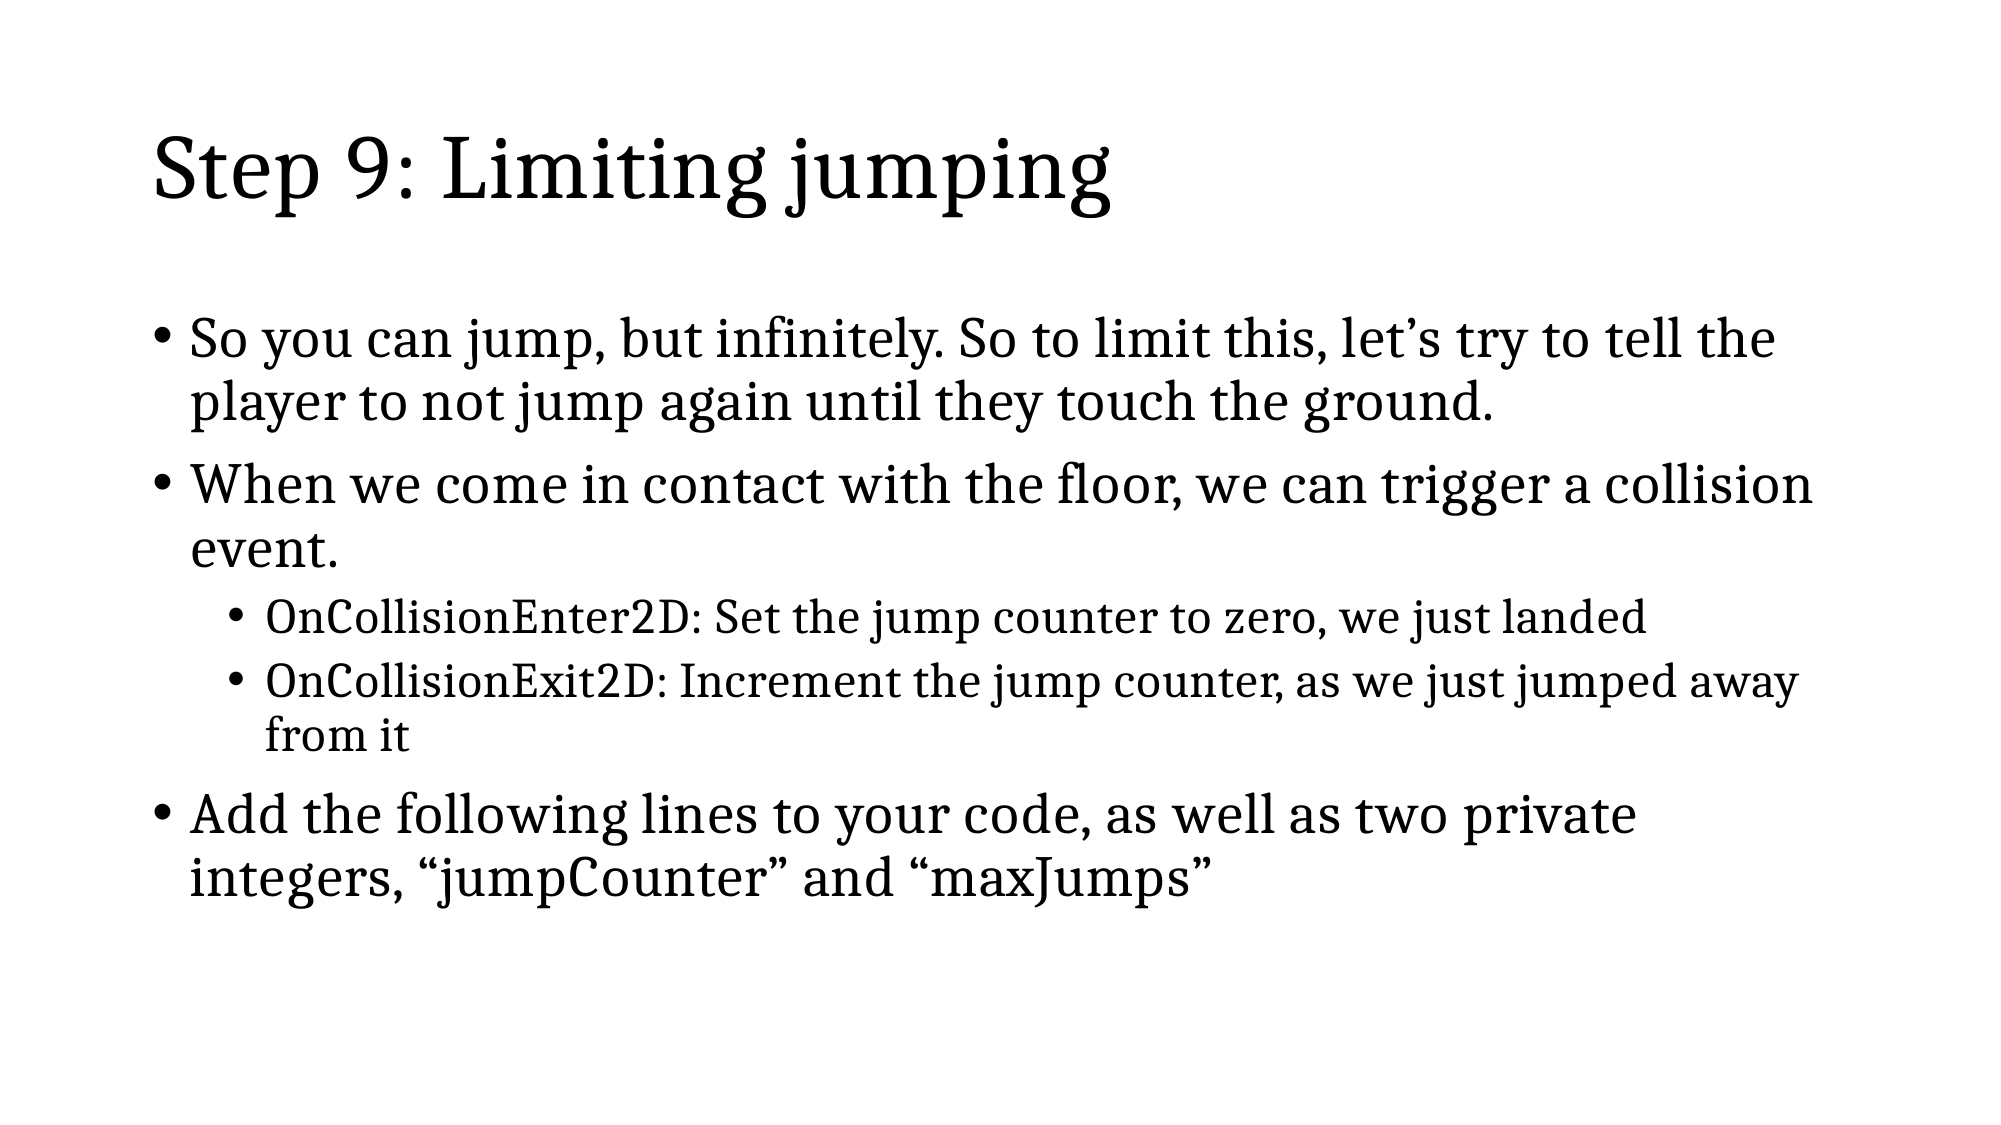

# Step 9: Limiting jumping
So you can jump, but infinitely. So to limit this, let’s try to tell the player to not jump again until they touch the ground.
When we come in contact with the floor, we can trigger a collision event.
OnCollisionEnter2D: Set the jump counter to zero, we just landed
OnCollisionExit2D: Increment the jump counter, as we just jumped away from it
Add the following lines to your code, as well as two private integers, “jumpCounter” and “maxJumps”